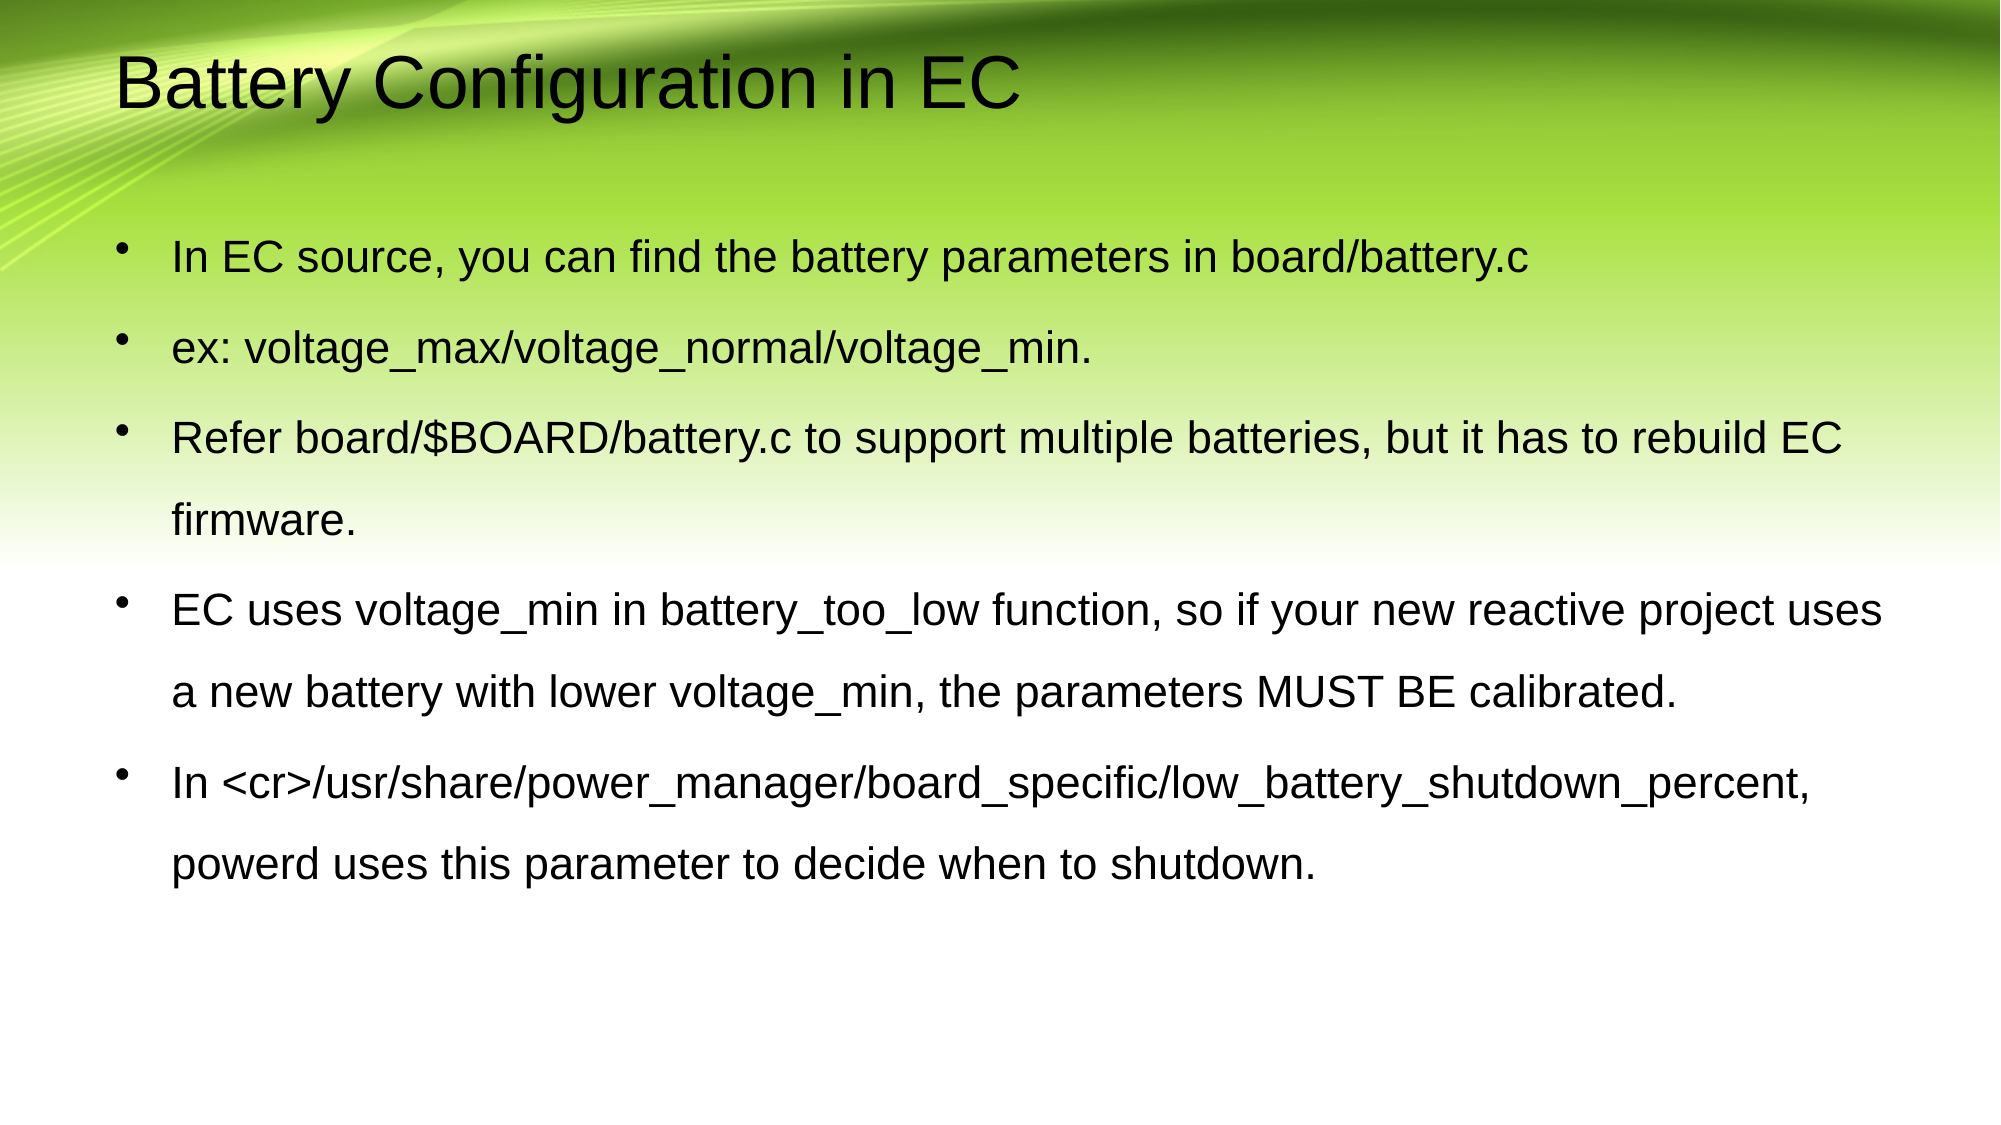

# Battery Configuration in EC
In EC source, you can find the battery parameters in board/battery.c
ex: voltage_max/voltage_normal/voltage_min.
Refer board/$BOARD/battery.c to support multiple batteries, but it has to rebuild EC firmware.
EC uses voltage_min in battery_too_low function, so if your new reactive project uses a new battery with lower voltage_min, the parameters MUST BE calibrated.
In <cr>/usr/share/power_manager/board_specific/low_battery_shutdown_percent, powerd uses this parameter to decide when to shutdown.